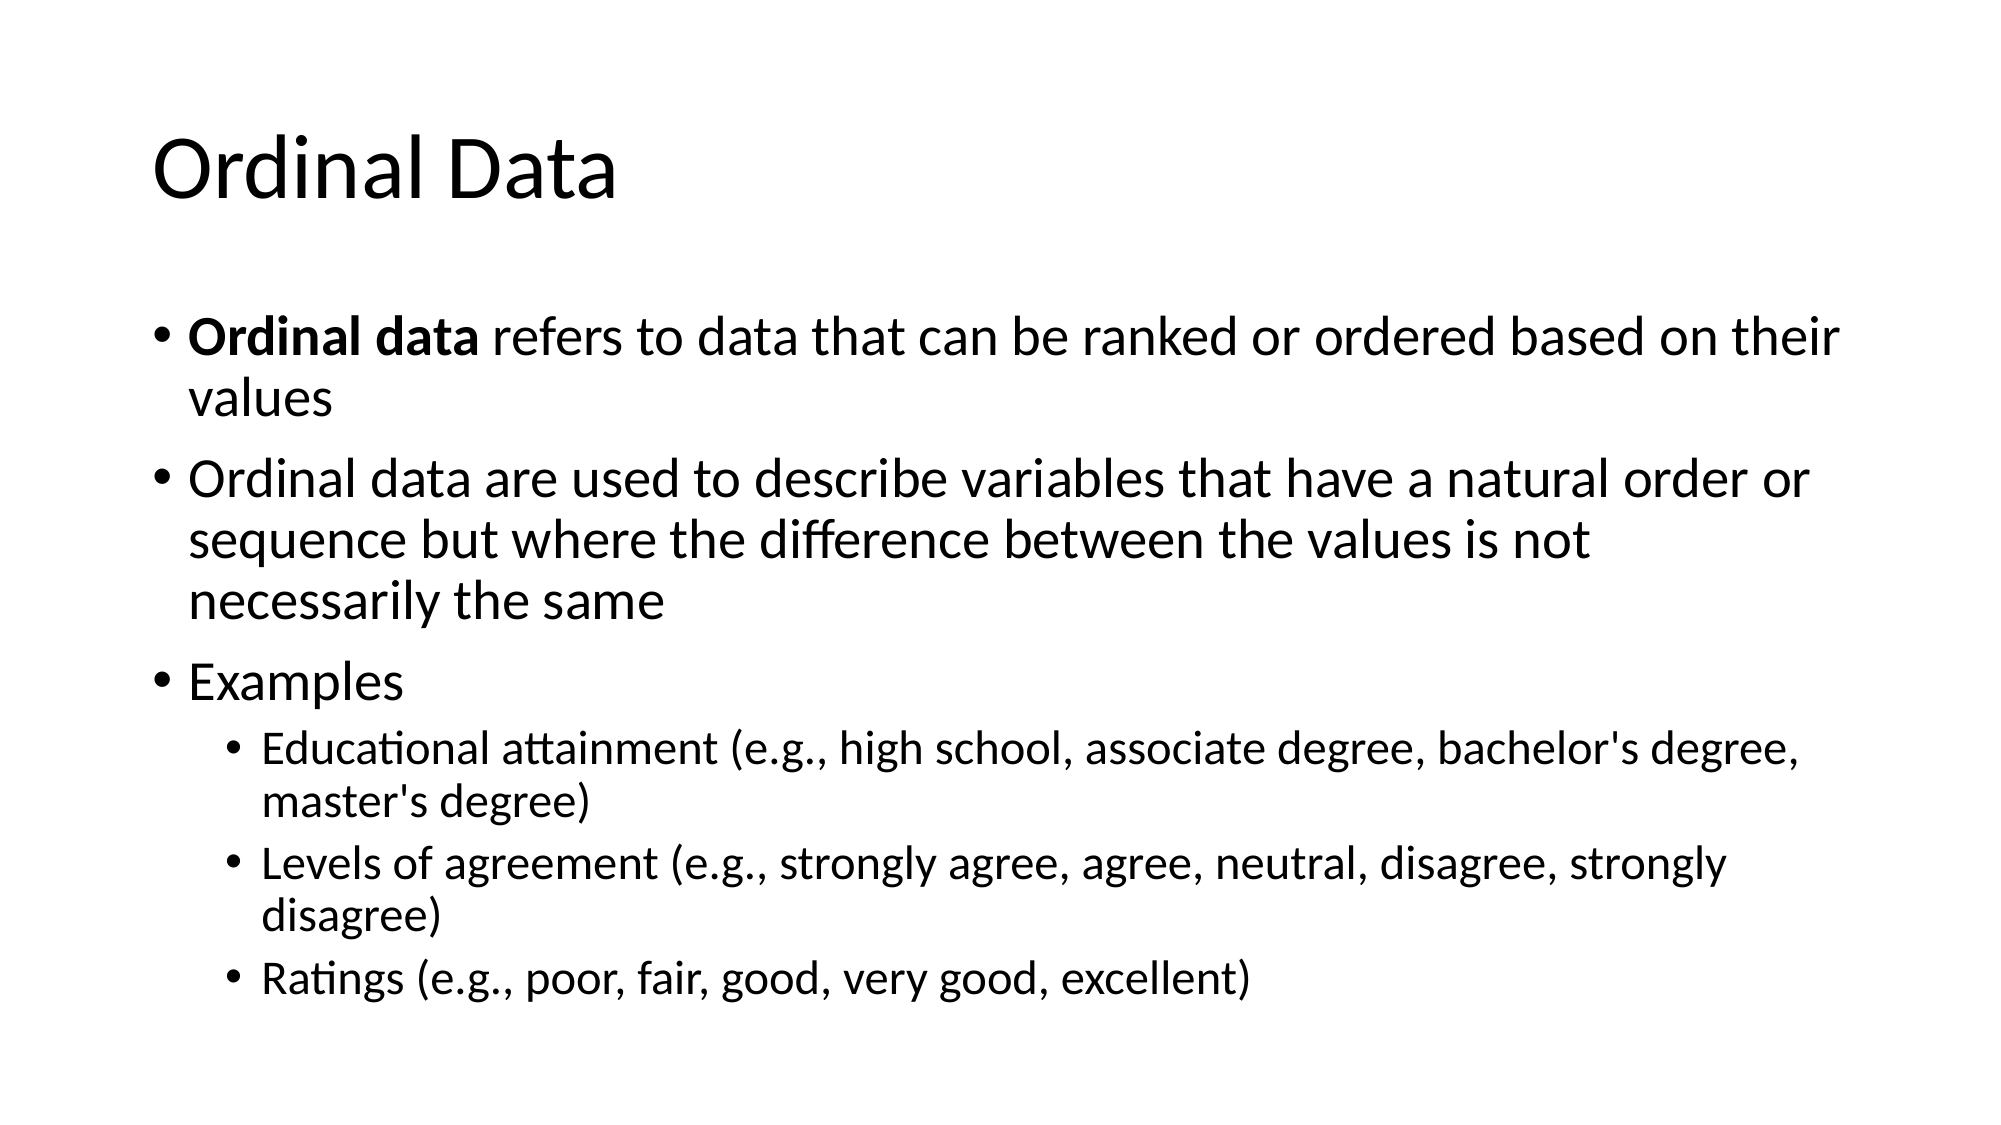

# Ordinal Data
Ordinal data refers to data that can be ranked or ordered based on their values
Ordinal data are used to describe variables that have a natural order or sequence but where the difference between the values is not necessarily the same
Examples
Educational attainment (e.g., high school, associate degree, bachelor's degree, master's degree)
Levels of agreement (e.g., strongly agree, agree, neutral, disagree, strongly disagree)
Ratings (e.g., poor, fair, good, very good, excellent)